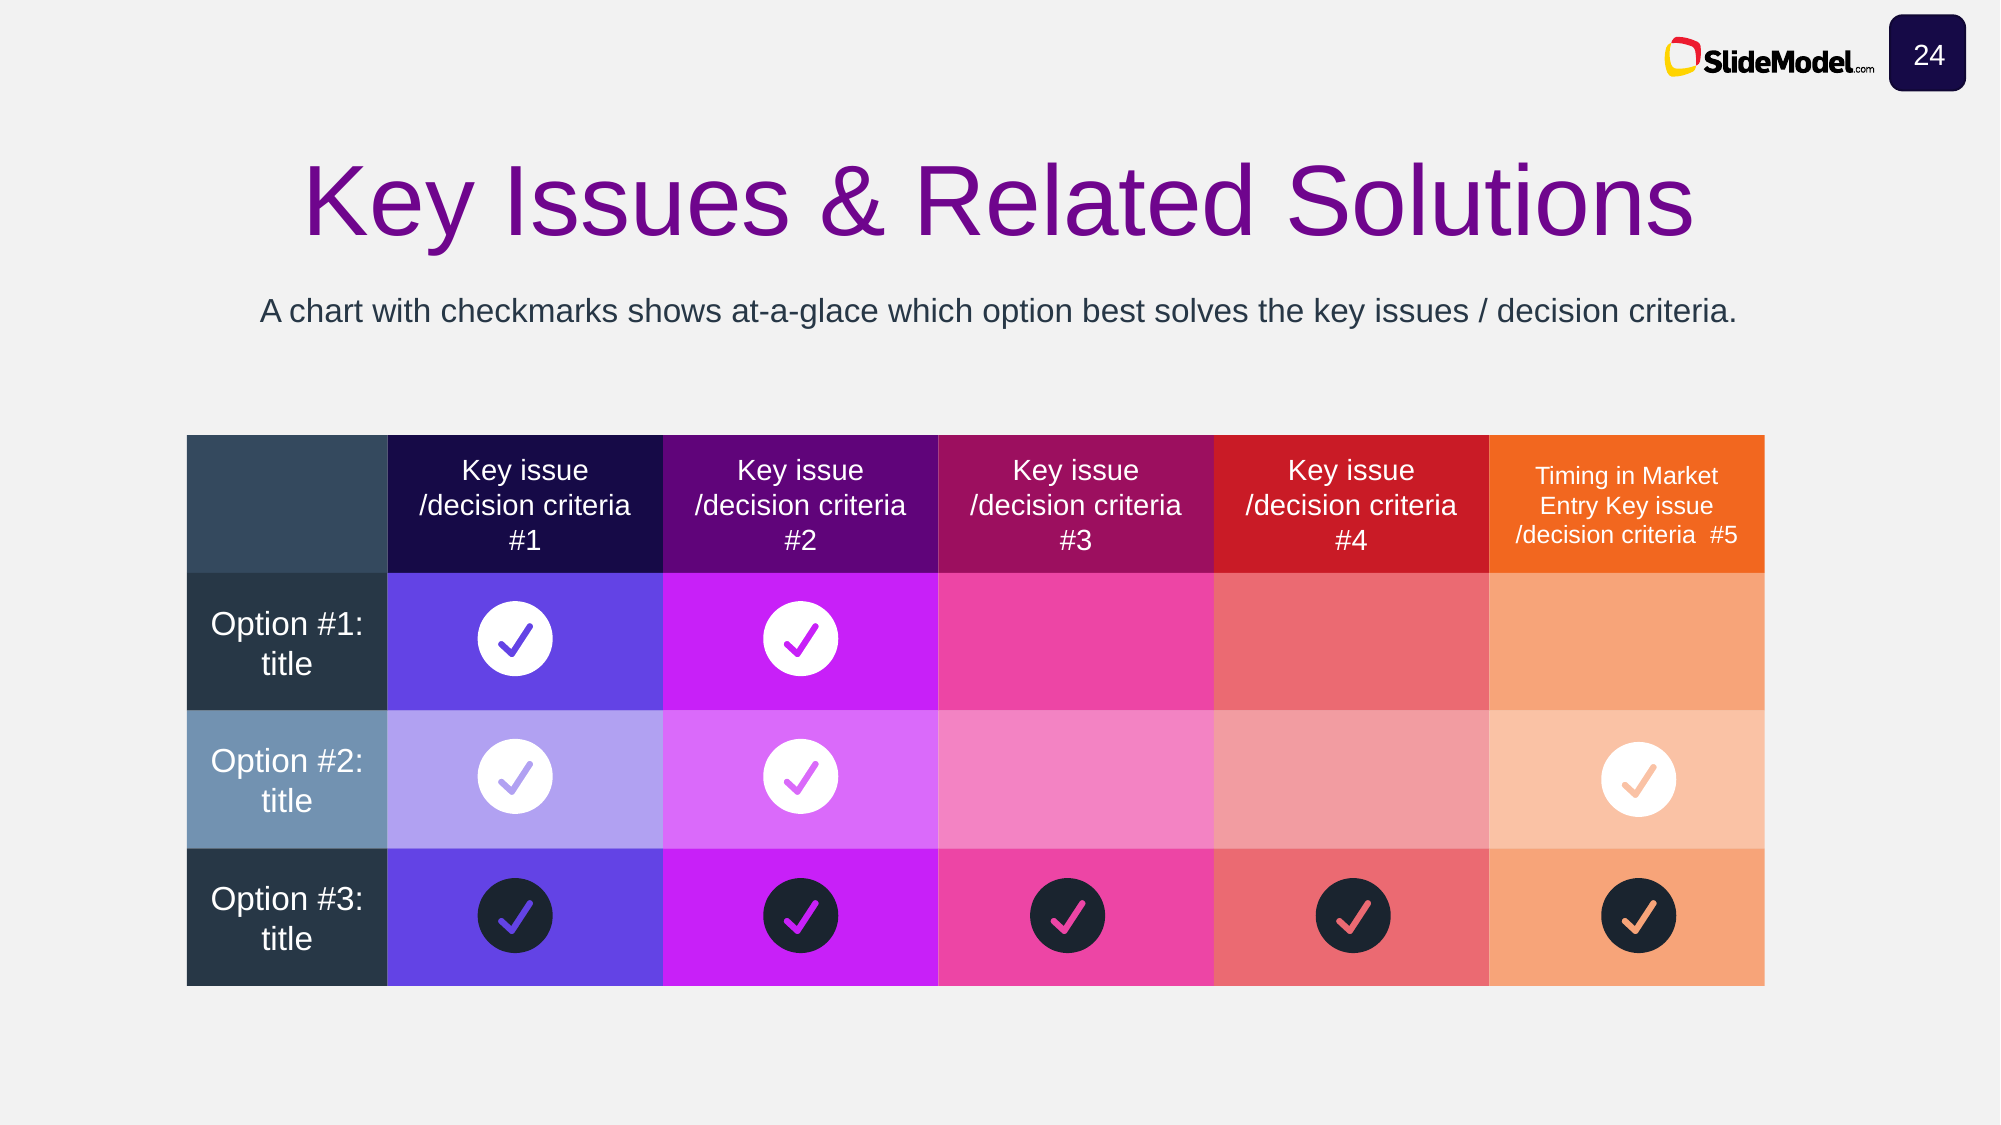

24
Key Issues & Related Solutions
A chart with checkmarks shows at-a-glace which option best solves the key issues / decision criteria.

Key issue /decision criteria #1
Key issue /decision criteria #2
Key issue /decision criteria #3
Key issue /decision criteria #4
Timing in Market Entry Key issue /decision criteria  #5
Option #1: title

Option #2: title

Option #3: title